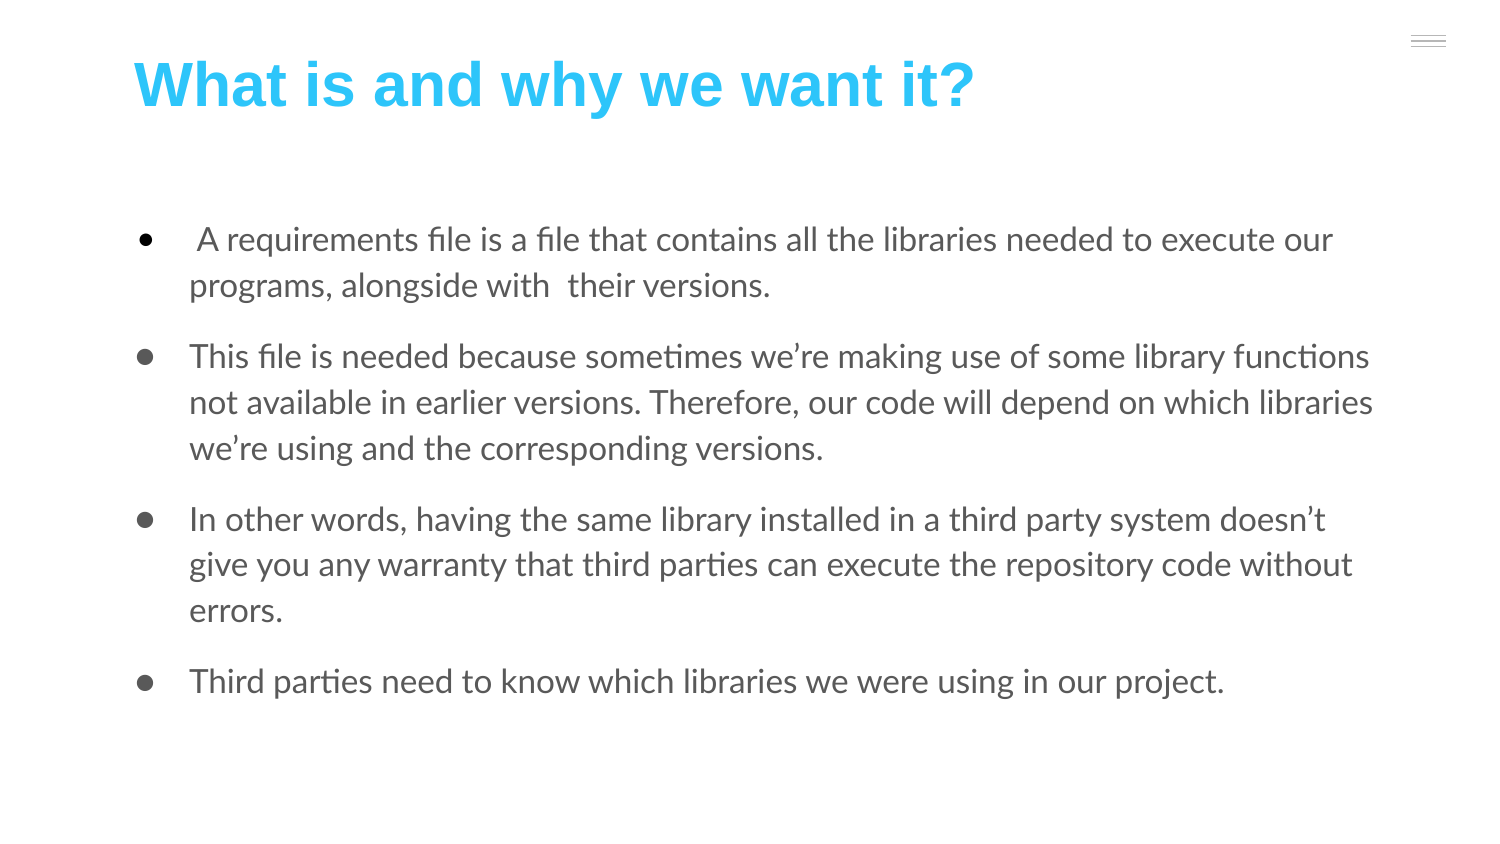

What is and why we want it?
 A requirements file is a file that contains all the libraries needed to execute our programs, alongside with  their versions.
This file is needed because sometimes we’re making use of some library functions not available in earlier versions. Therefore, our code will depend on which libraries we’re using and the corresponding versions.
In other words, having the same library installed in a third party system doesn’t give you any warranty that third parties can execute the repository code without errors.
Third parties need to know which libraries we were using in our project.